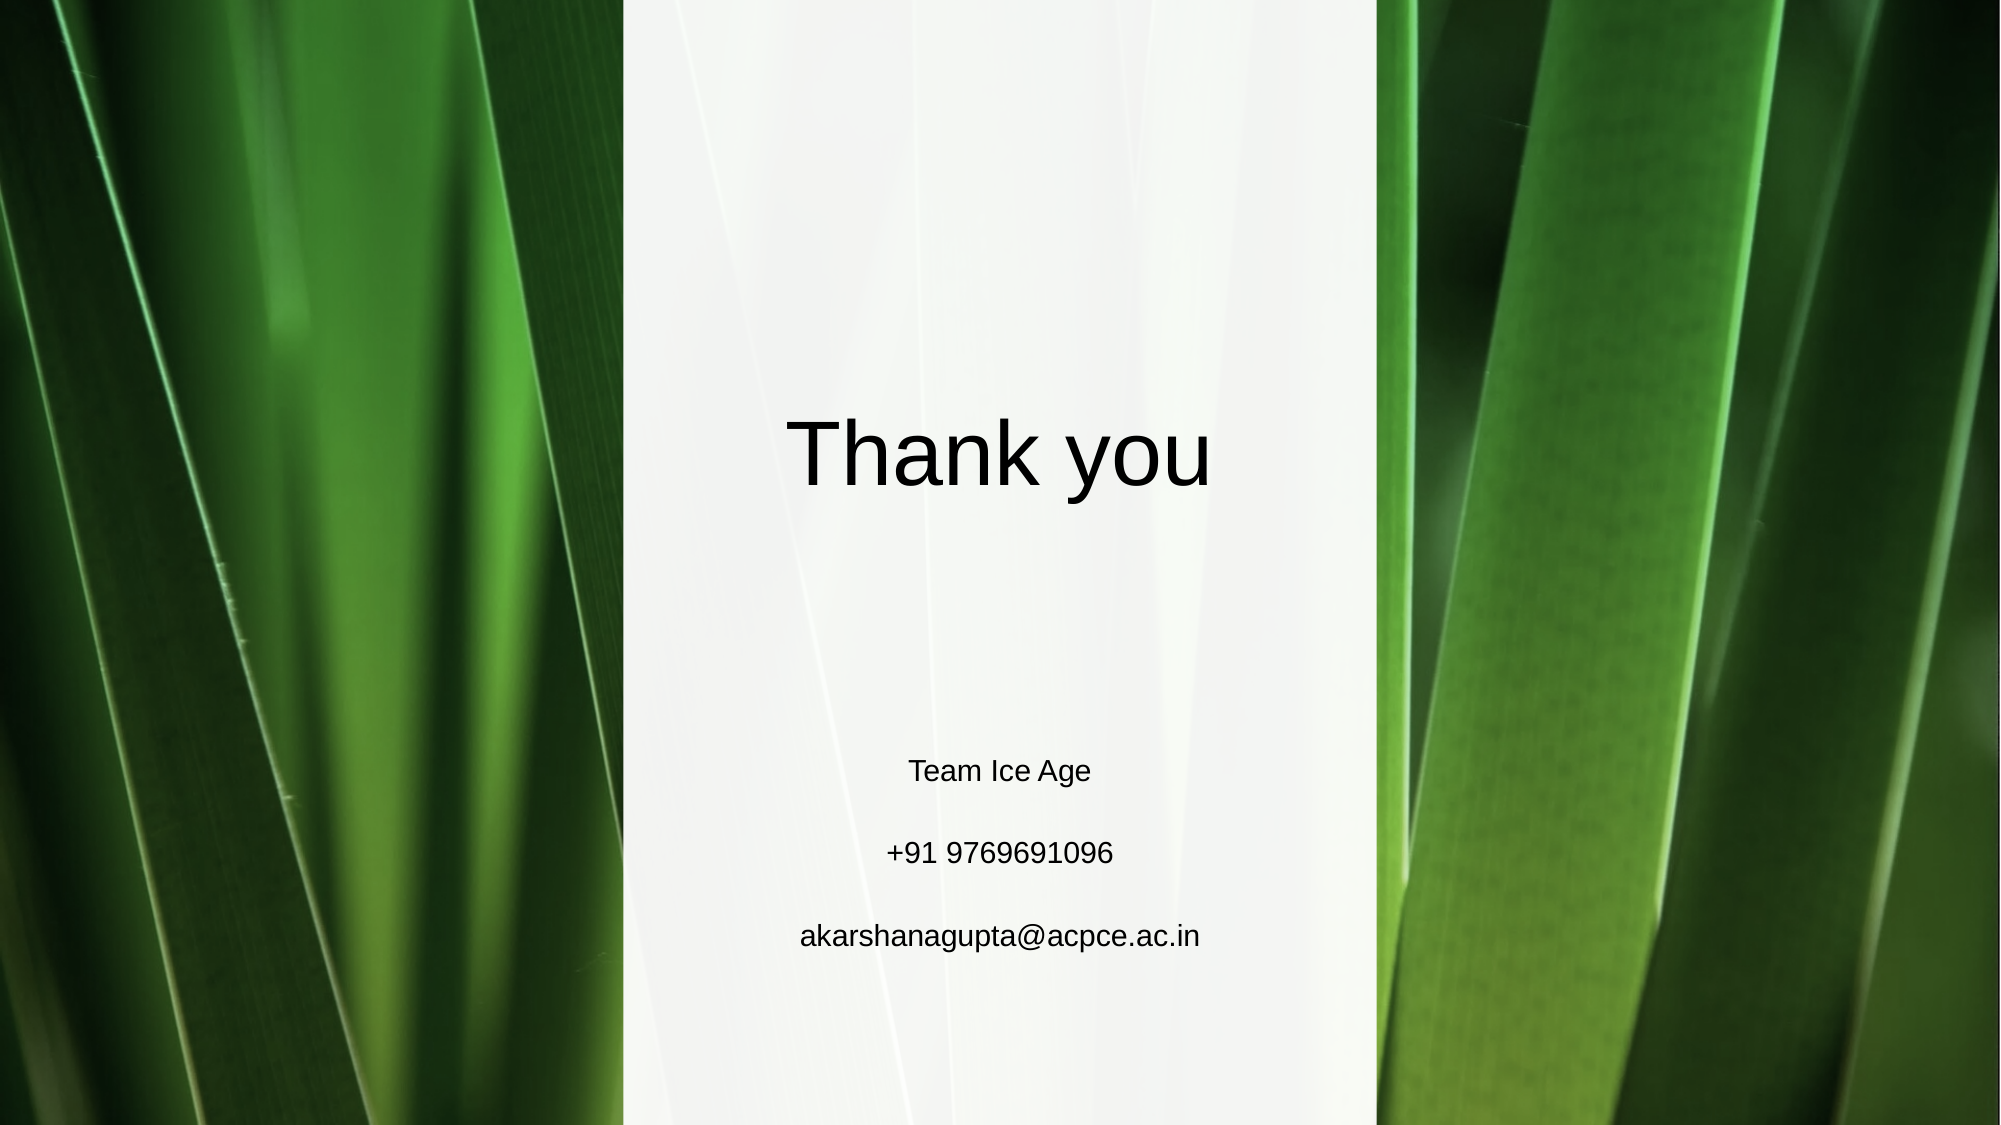

# Thank you
Team Ice Age
+91 9769691096
akarshanagupta@acpce.ac.in